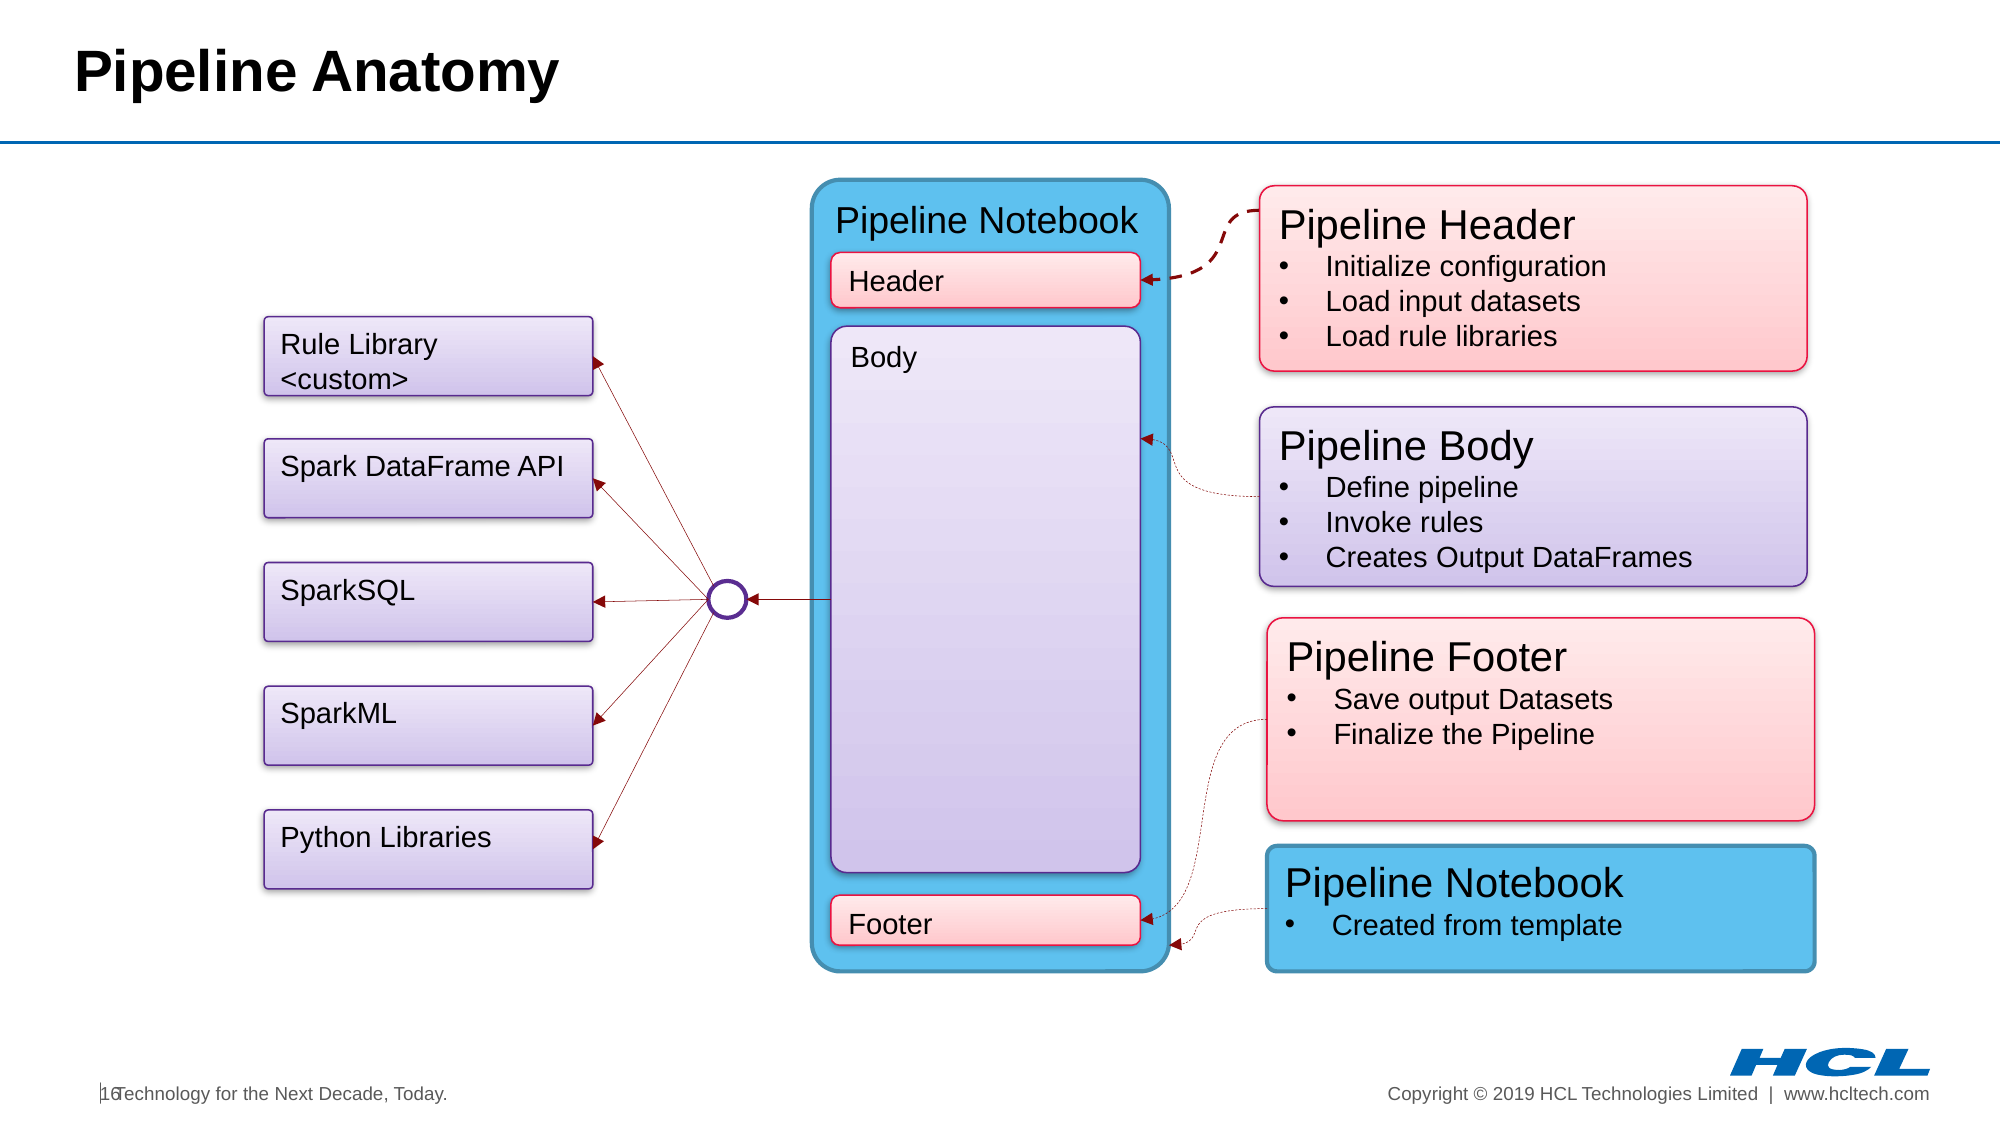

# Pipeline Anatomy
Pipeline Notebook
Pipeline Header
Initialize configuration
Load input datasets
Load rule libraries
Header
Rule Library
<custom>
Body
Pipeline Body
Define pipeline
Invoke rules
Creates Output DataFrames
Spark DataFrame API
SparkSQL

Pipeline Footer
Save output Datasets
Finalize the Pipeline
SparkML
Python Libraries
Pipeline Notebook
Created from template
Footer